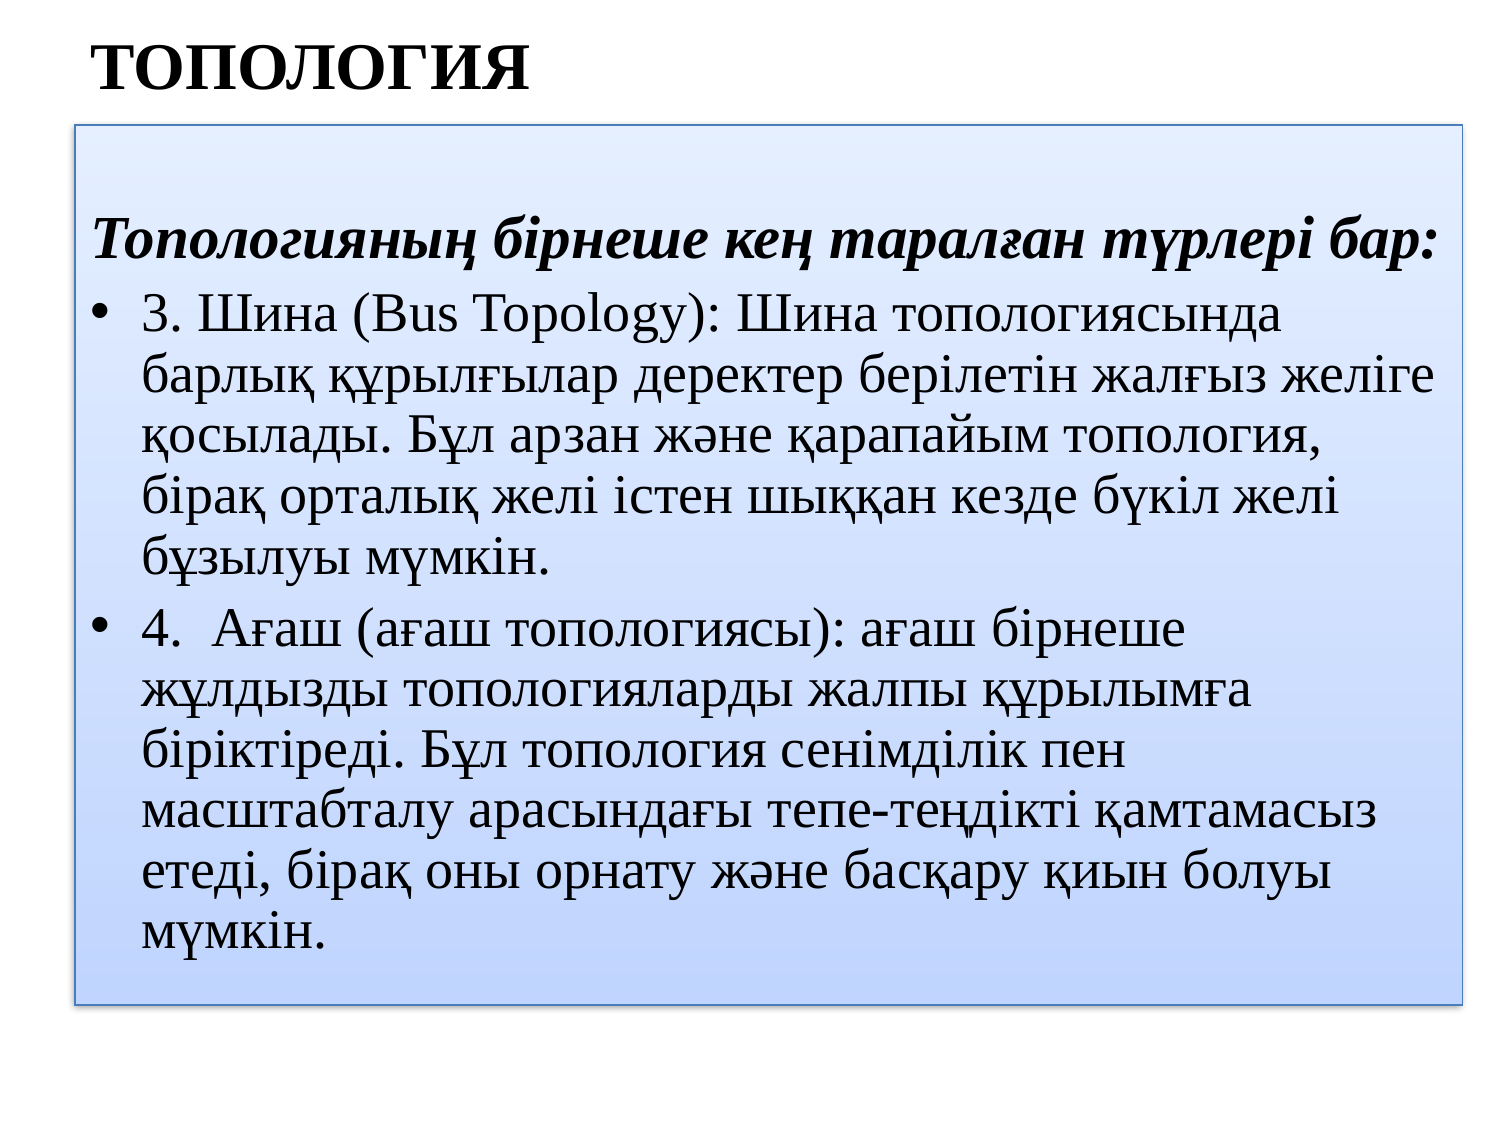

# ТОПОЛОГИЯ

Топологияның бірнеше кең таралған түрлері бар:
3. Шина (Bus Topology): Шина топологиясында барлық құрылғылар деректер берілетін жалғыз желіге қосылады. Бұл арзан және қарапайым топология, бірақ орталық желі істен шыққан кезде бүкіл желі бұзылуы мүмкін.
4.  Ағаш (ағаш топологиясы): ағаш бірнеше жұлдызды топологияларды жалпы құрылымға біріктіреді. Бұл топология сенімділік пен масштабталу арасындағы тепе-теңдікті қамтамасыз етеді, бірақ оны орнату және басқару қиын болуы мүмкін.